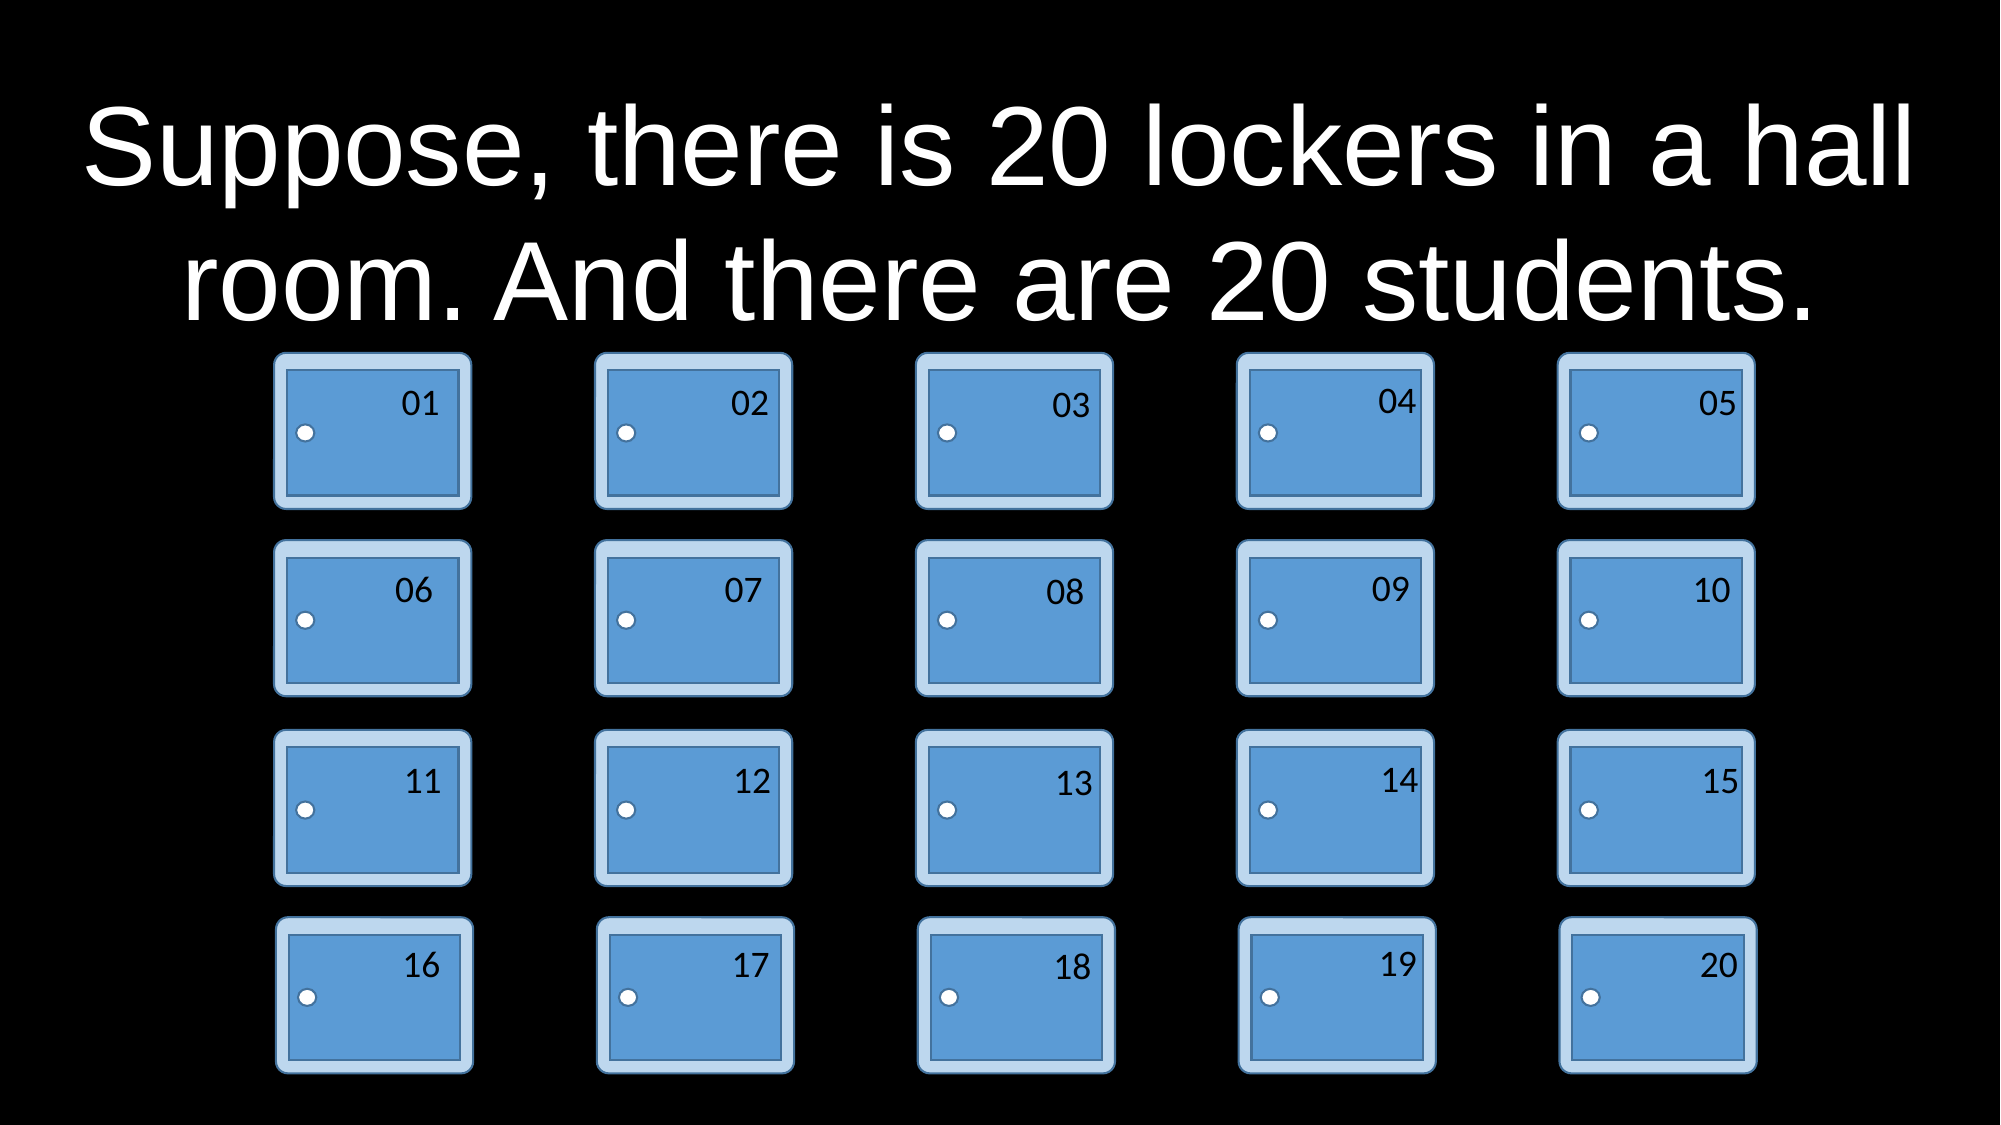

Suppose, there is 20 lockers in a hall room. And there are 20 students.

04
01
02
05
03

09
06
07
10
08

14
11
12
15
13

19
16
17
20
18